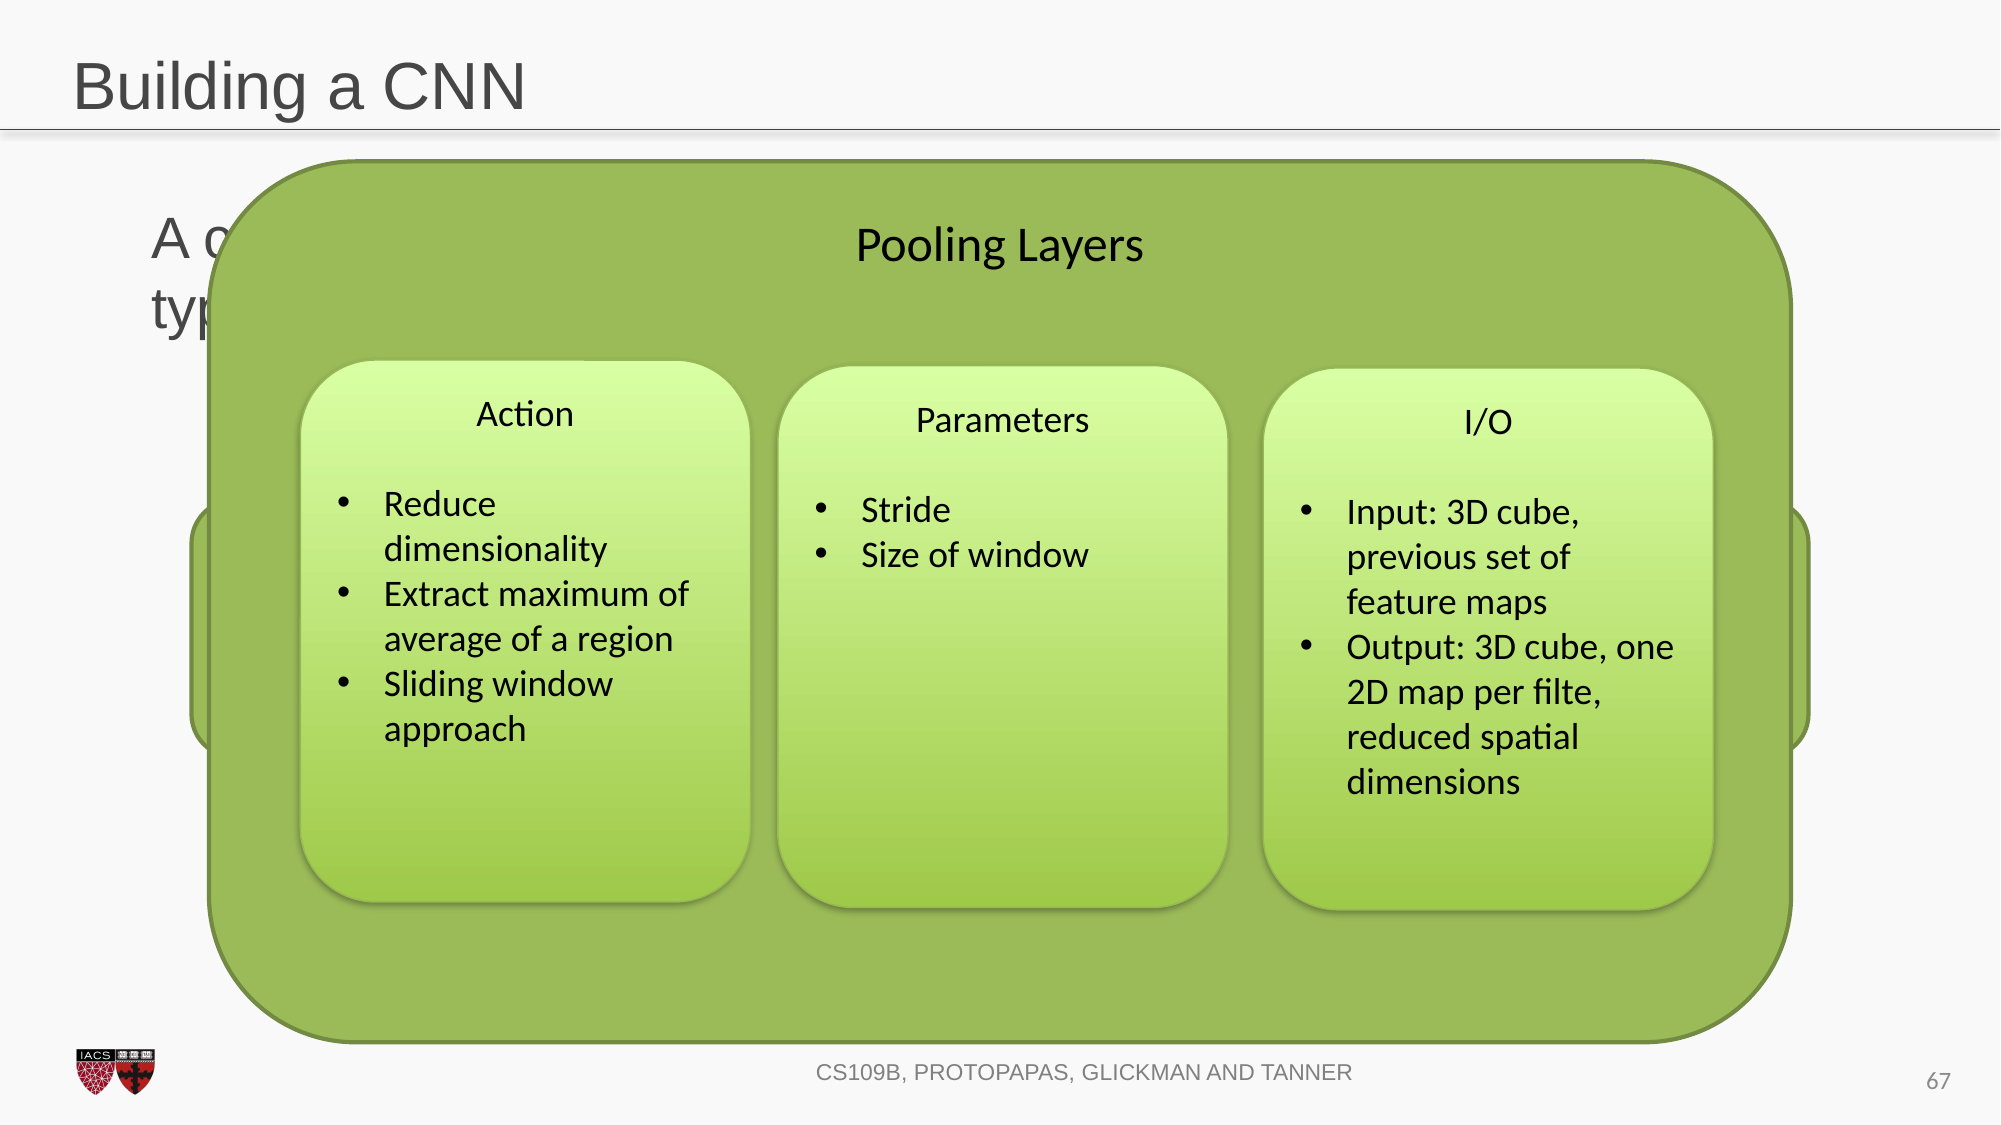

# Building a CNN
Pooling Layers
A convolutional neural network is built by stacking layers, typically of 3 types:
Action

Reduce dimensionality
Extract maximum of average of a region
Sliding window approach
Parameters

Stride
Size of window

I/O

Input: 3D cube, previous set of feature maps
Output: 3D cube, one 2D map per filte, reduced spatial dimensions

Convolutional Layers
Fully connected Layers
67